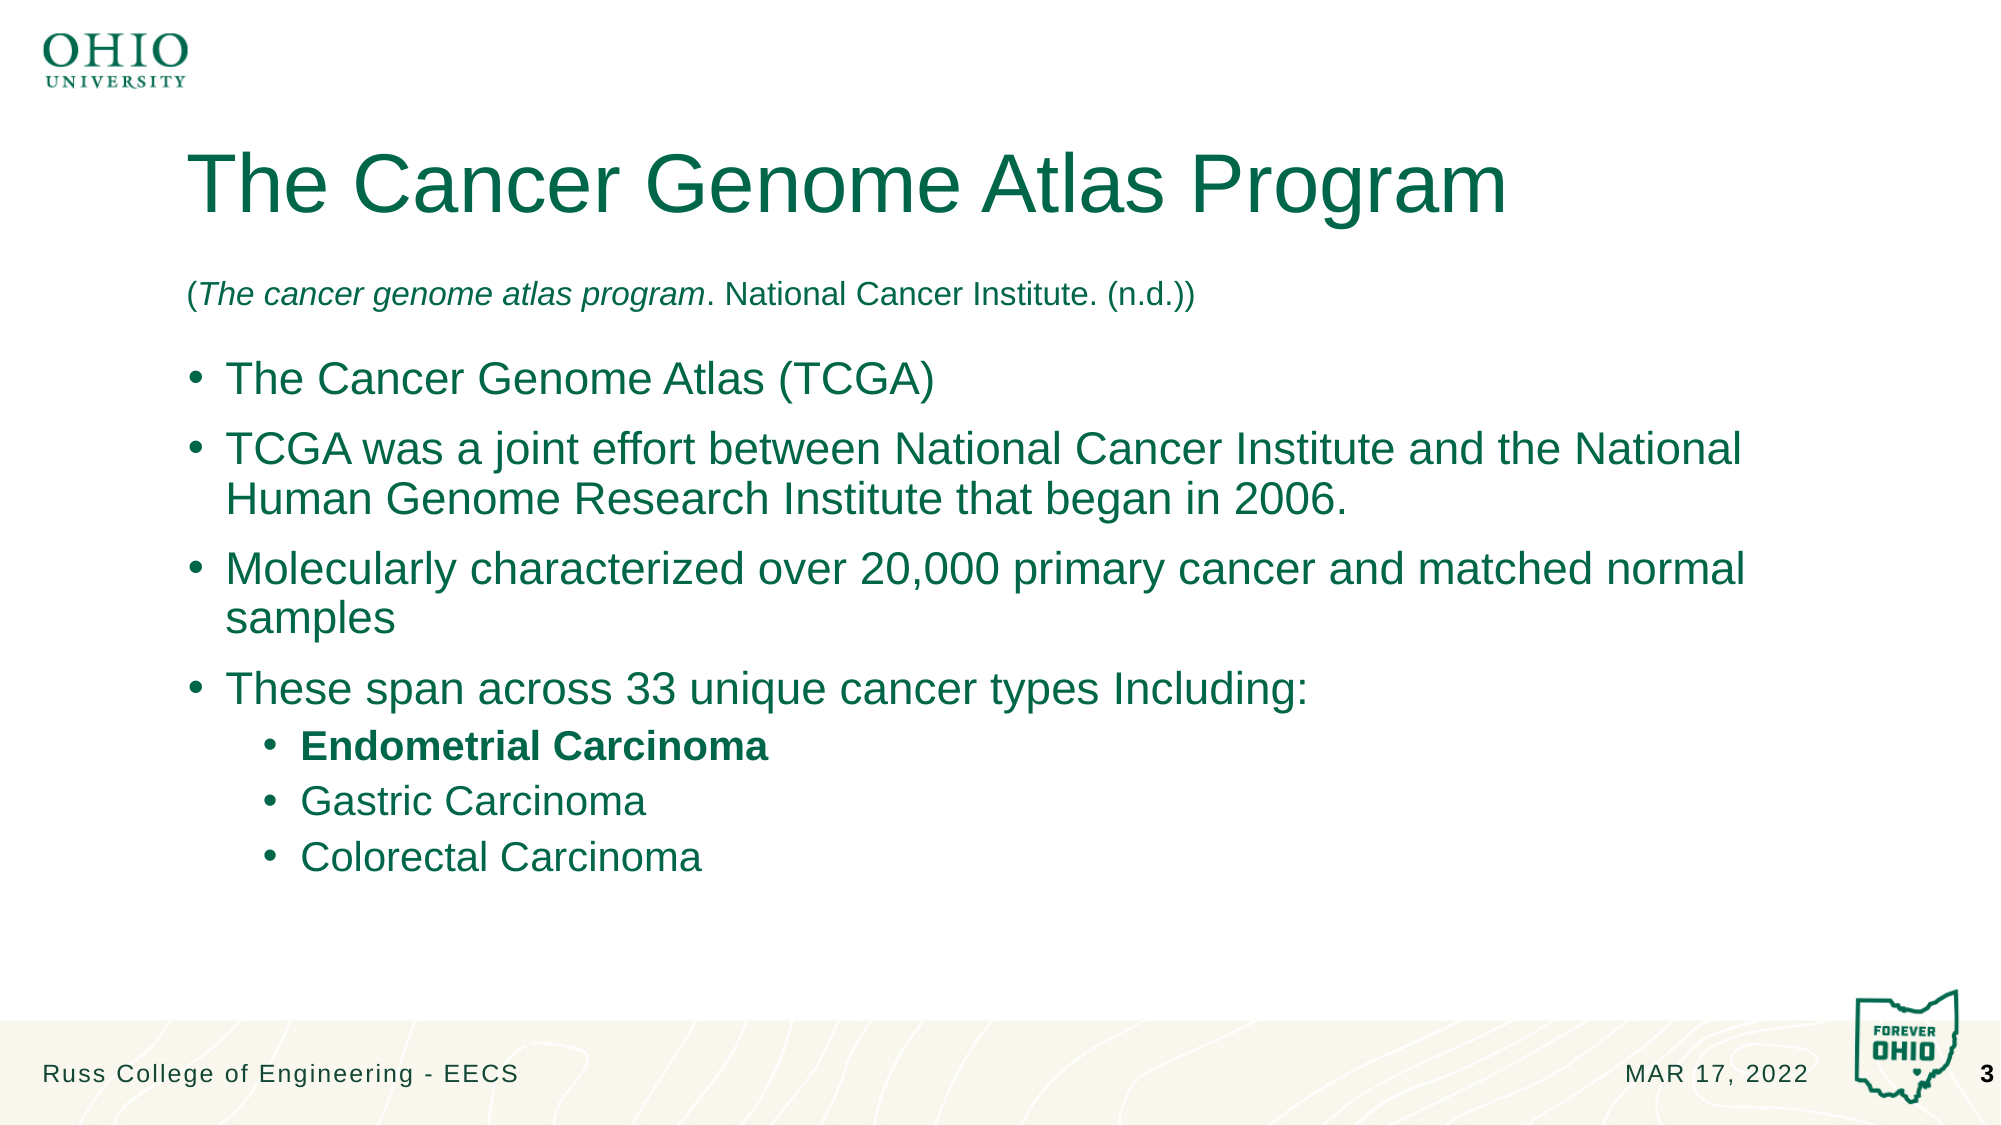

# The Cancer Genome Atlas Program (The cancer genome atlas program. National Cancer Institute. (n.d.))
The Cancer Genome Atlas (TCGA)
TCGA was a joint effort between National Cancer Institute and the National Human Genome Research Institute that began in 2006.
Molecularly characterized over 20,000 primary cancer and matched normal samples
These span across 33 unique cancer types Including:
Endometrial Carcinoma
Gastric Carcinoma
Colorectal Carcinoma
3
Russ College of Engineering - EECS
MAR 17, 2022